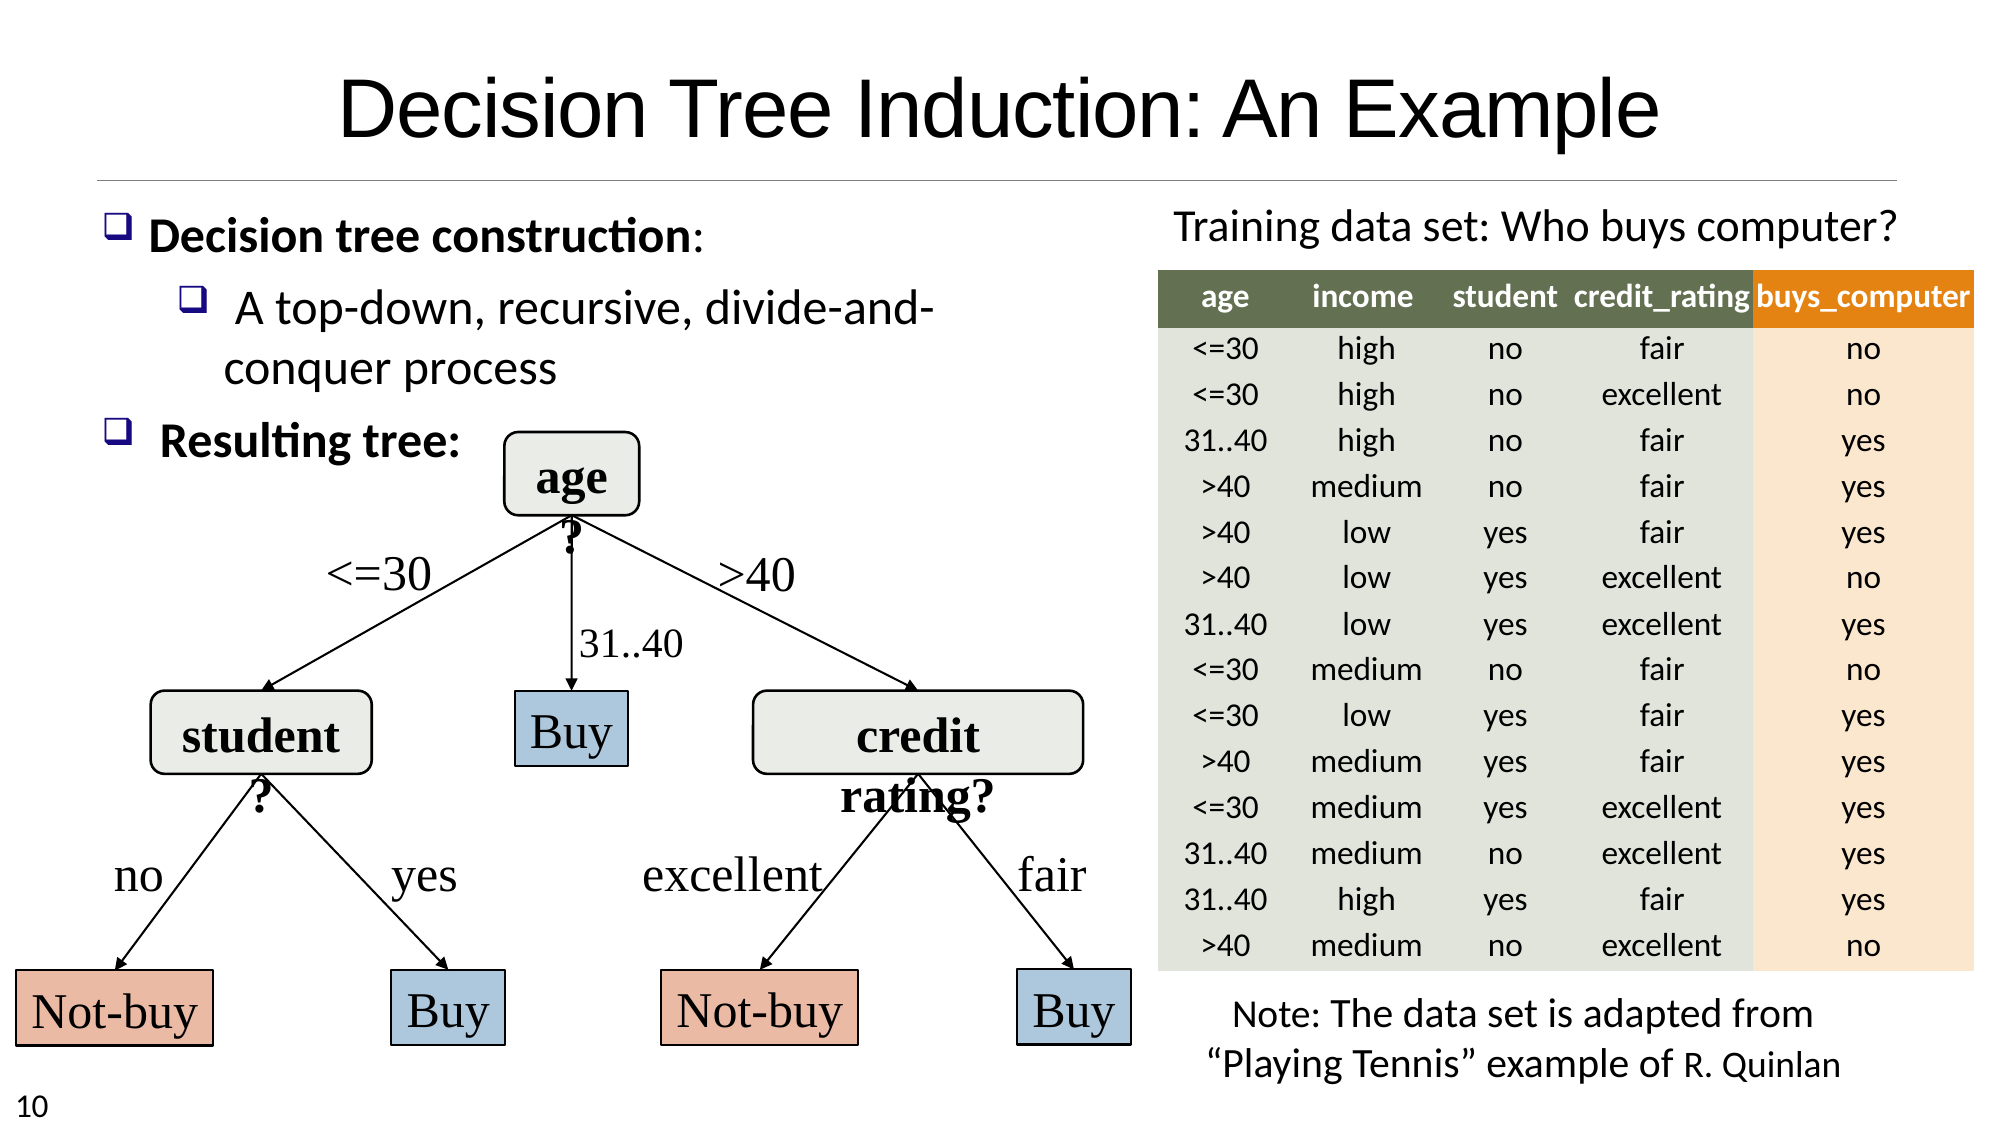

# Decision Tree Induction: An Example
Training data set: Who buys computer?
Decision tree construction:
 A top-down, recursive, divide-and-conquer process
 Resulting tree:
| age | income | student | credit\_rating | buys\_computer |
| --- | --- | --- | --- | --- |
| <=30 | high | no | fair | no |
| <=30 | high | no | excellent | no |
| 31..40 | high | no | fair | yes |
| >40 | medium | no | fair | yes |
| >40 | low | yes | fair | yes |
| >40 | low | yes | excellent | no |
| 31..40 | low | yes | excellent | yes |
| <=30 | medium | no | fair | no |
| <=30 | low | yes | fair | yes |
| >40 | medium | yes | fair | yes |
| <=30 | medium | yes | excellent | yes |
| 31..40 | medium | no | excellent | yes |
| 31..40 | high | yes | fair | yes |
| >40 | medium | no | excellent | no |
age?
<=30
>40
31..40
student?
credit rating?
Buy
excellent
fair
yes
no
Buy
Buy
Not-buy
Not-buy
Note: The data set is adapted from “Playing Tennis” example of R. Quinlan